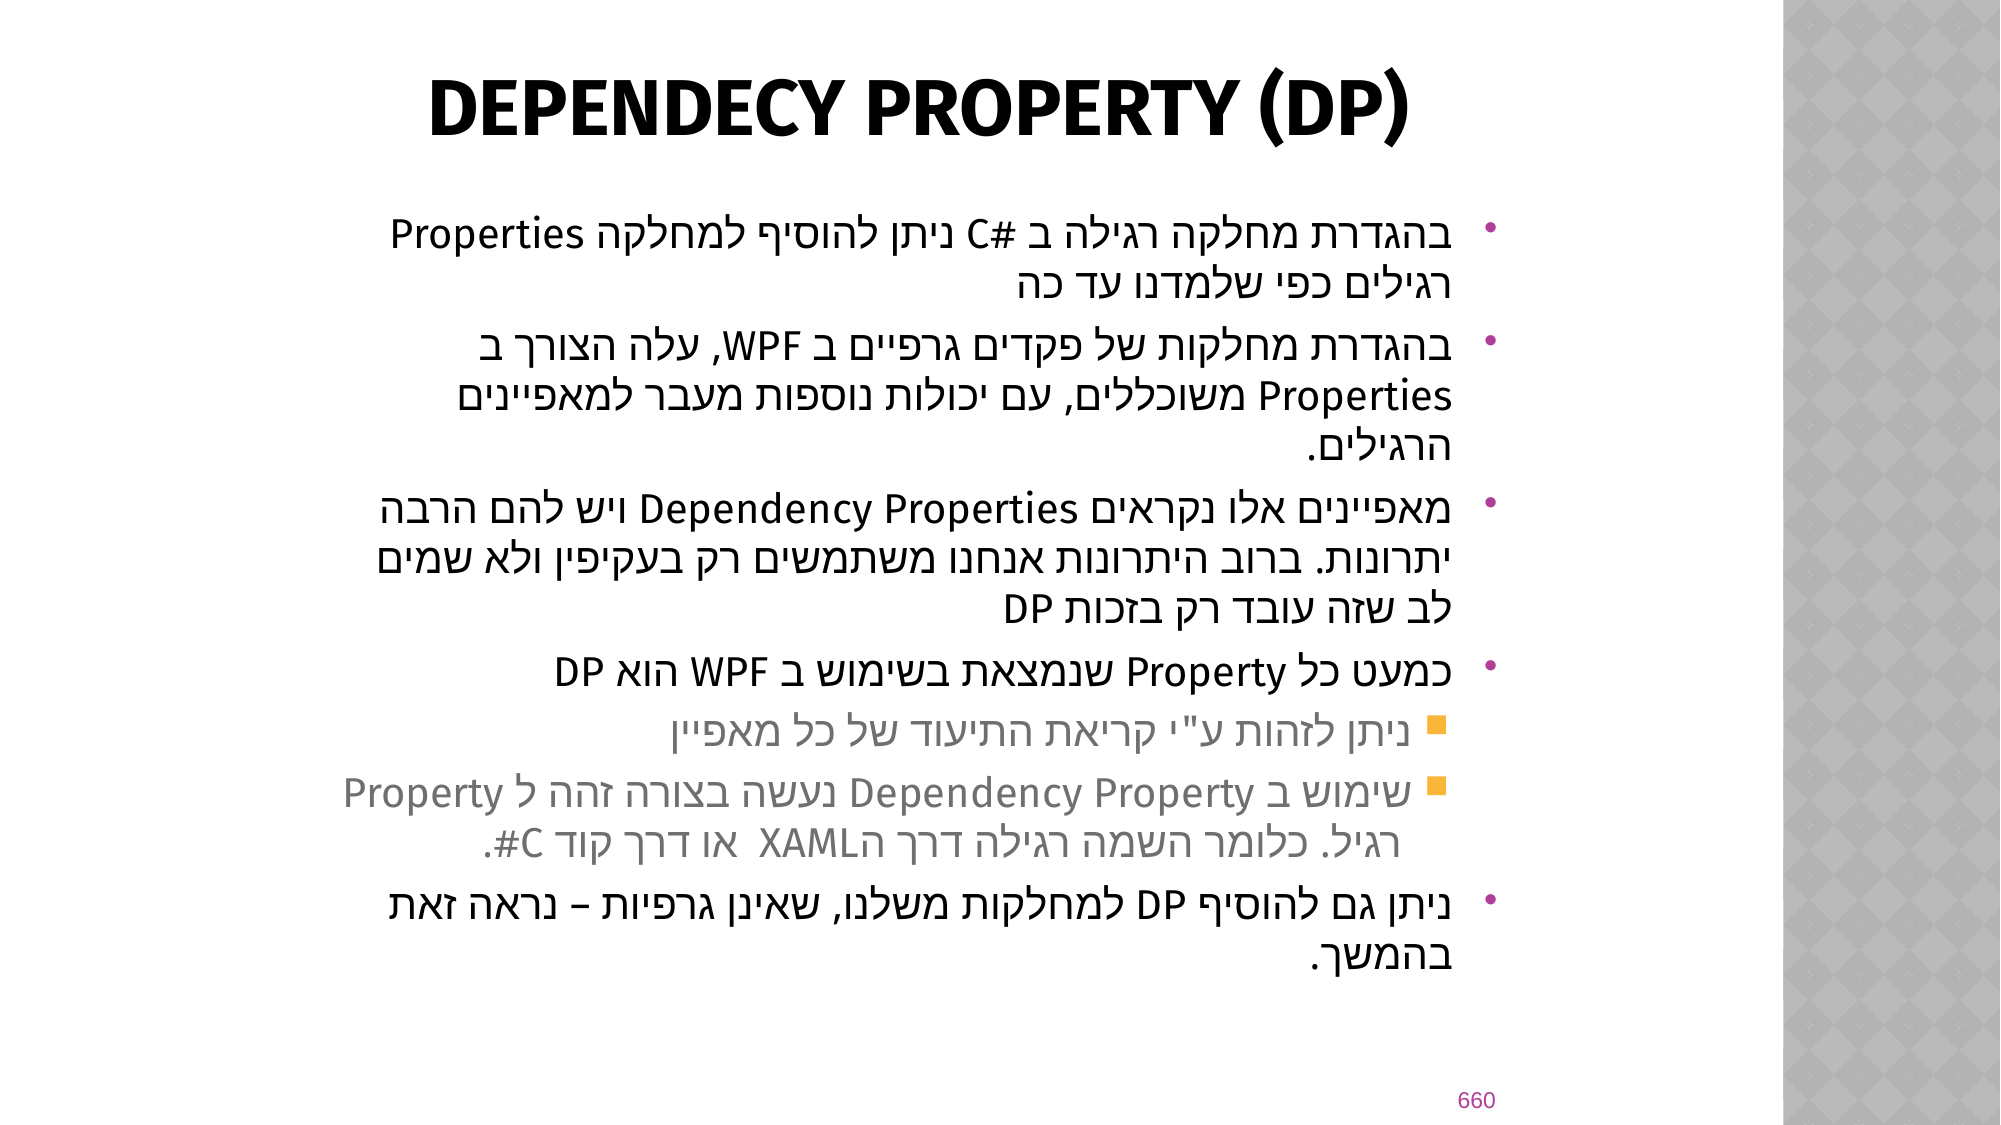

# DEPENDECY PROPERTY (DP)
בהגדרת מחלקה רגילה ב #C ניתן להוסיף למחלקה Properties רגילים כפי שלמדנו עד כה
בהגדרת מחלקות של פקדים גרפיים ב WPF, עלה הצורך ב Properties משוכללים, עם יכולות נוספות מעבר למאפיינים הרגילים.
מאפיינים אלו נקראים Dependency Properties ויש להם הרבה יתרונות. ברוב היתרונות אנחנו משתמשים רק בעקיפין ולא שמים לב שזה עובד רק בזכות DP
כמעט כל Property שנמצאת בשימוש ב WPF הוא DP
ניתן לזהות ע"י קריאת התיעוד של כל מאפיין
שימוש ב Dependency Property נעשה בצורה זהה ל Property  רגיל. כלומר השמה רגילה דרך הXAML  או דרך קוד C#.
ניתן גם להוסיף DP למחלקות משלנו, שאינן גרפיות – נראה זאת בהמשך.
660